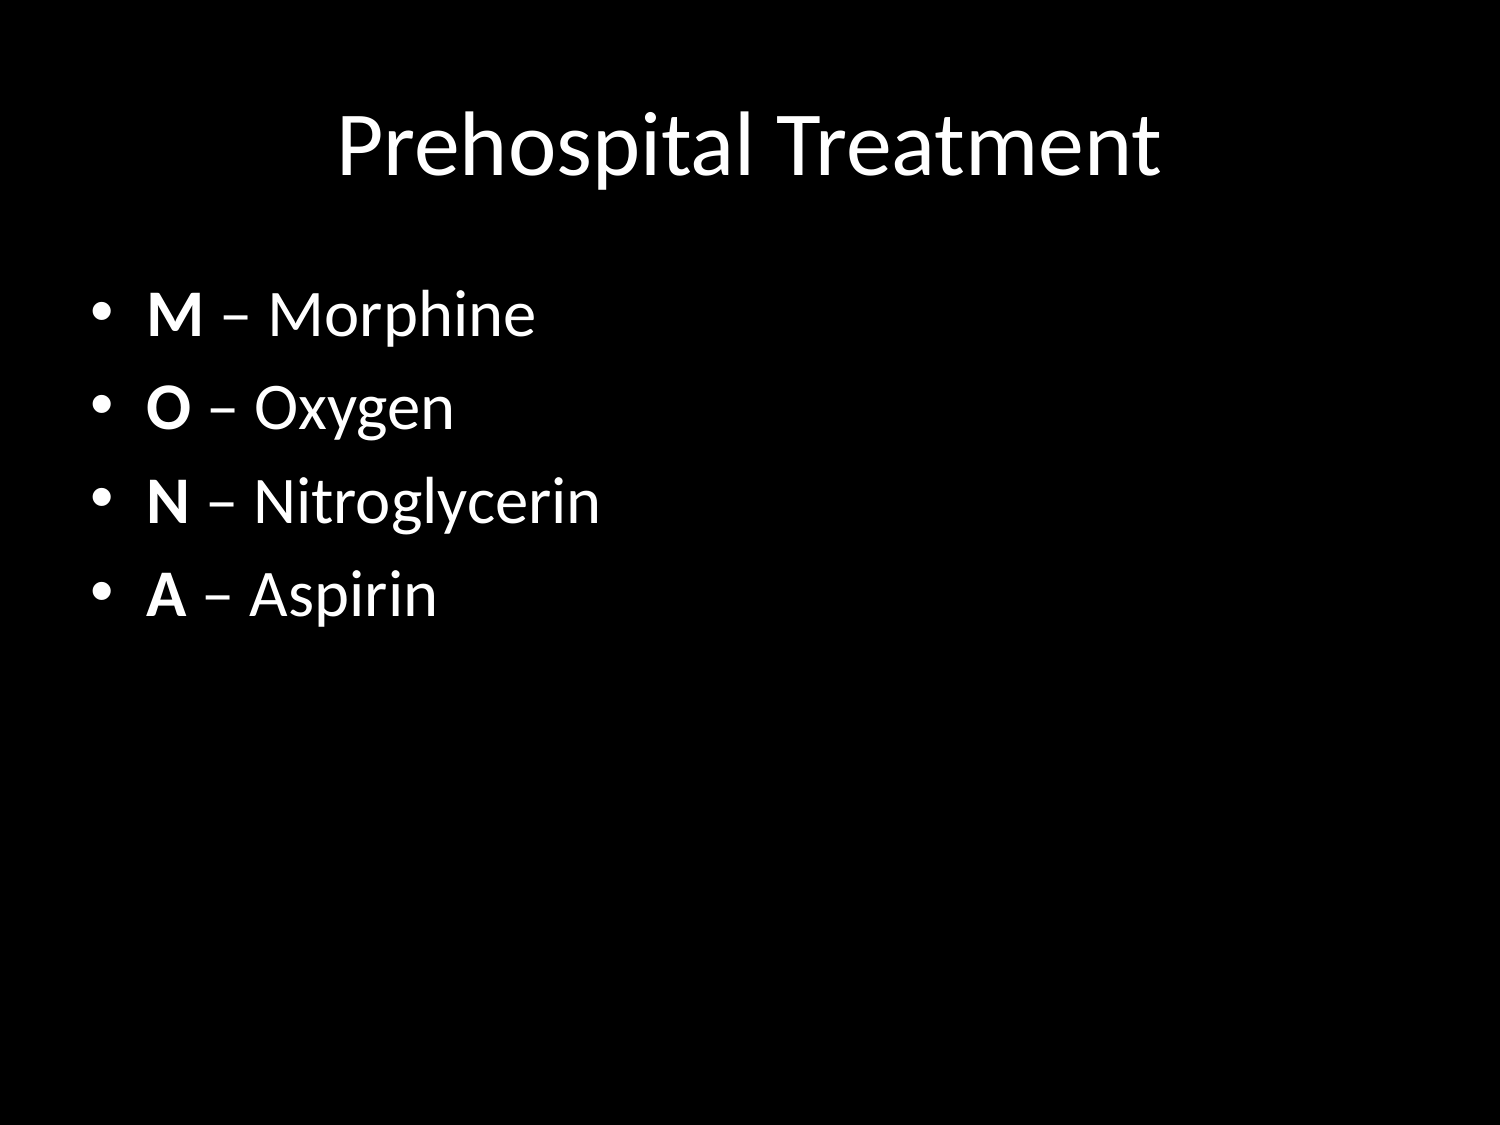

# Prehospital Treatment
M – Morphine
O – Oxygen
N – Nitroglycerin
A – Aspirin